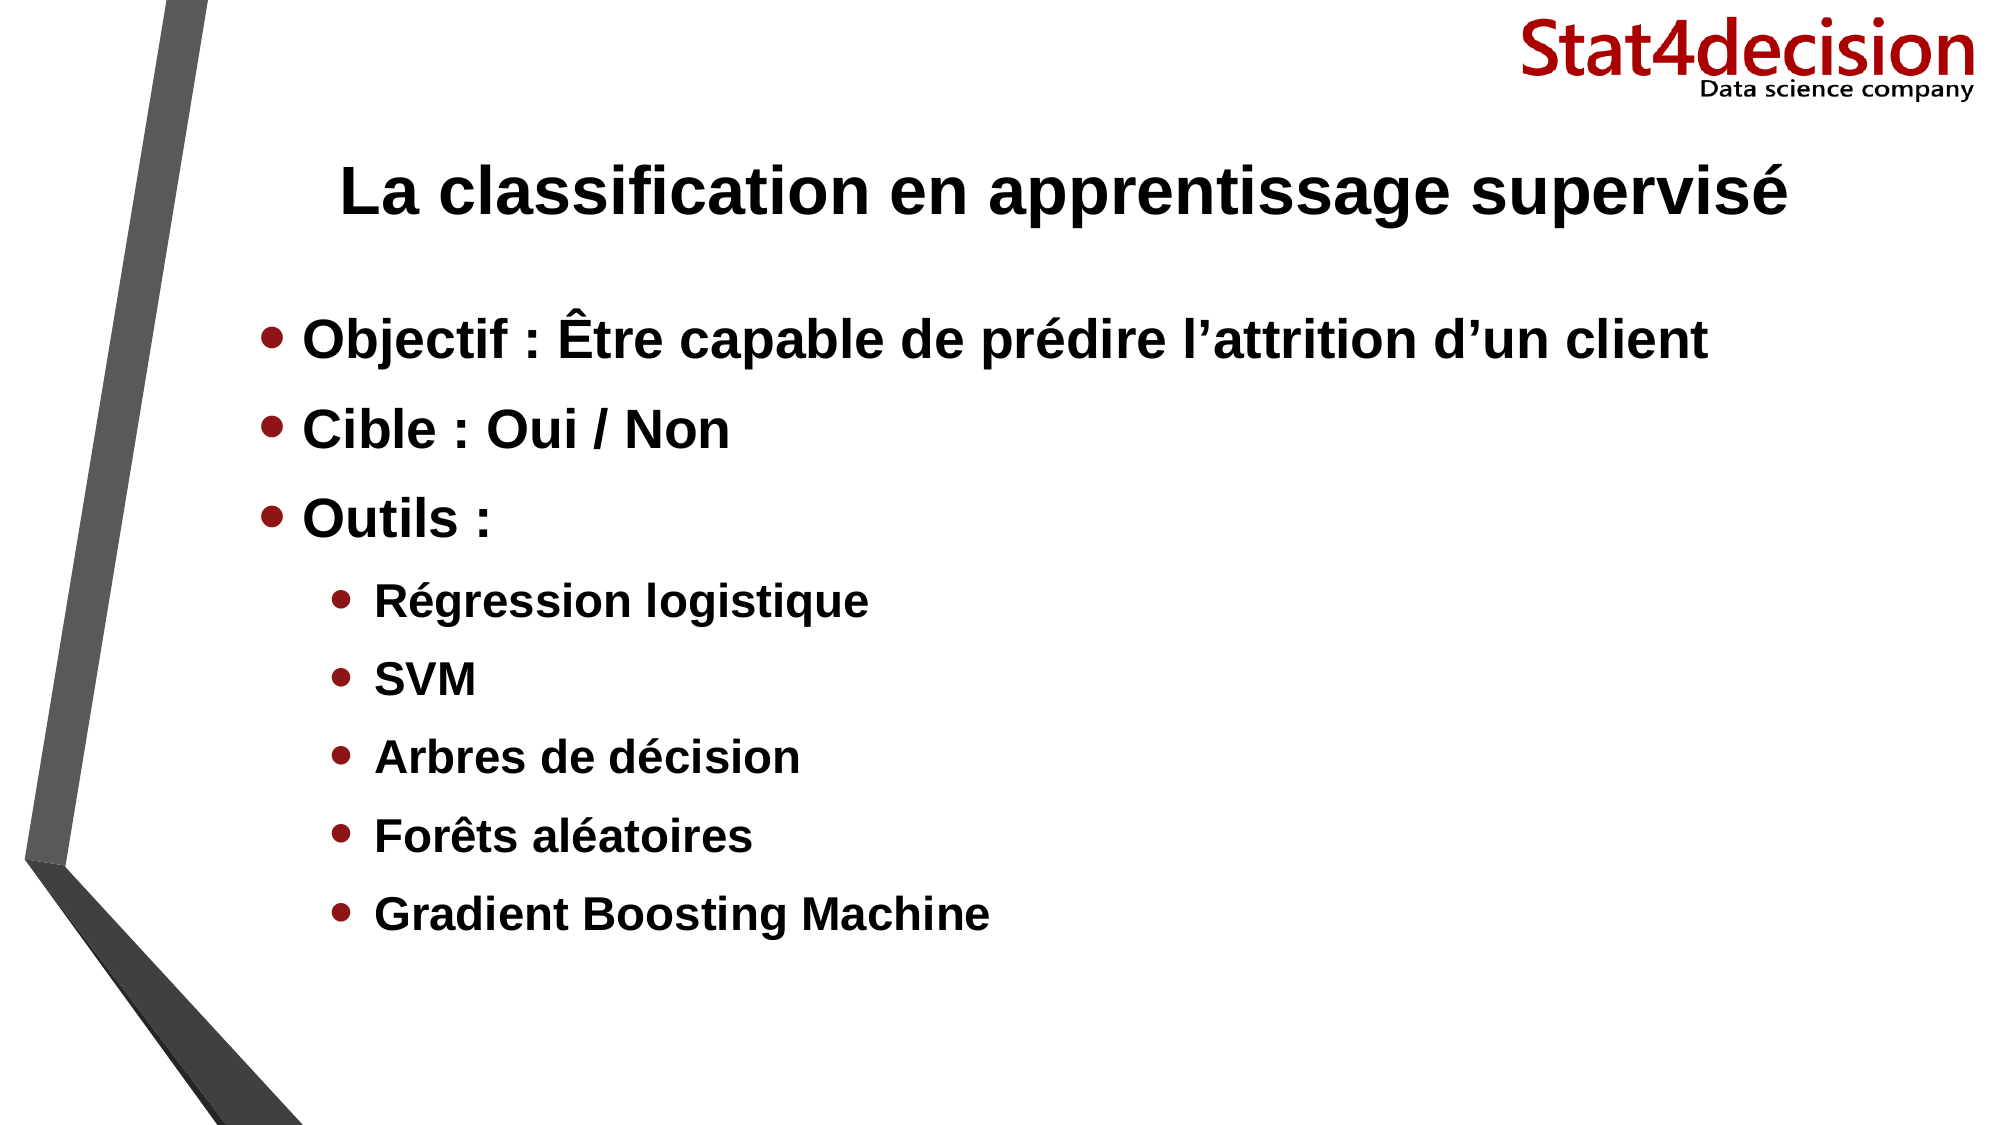

# La classification en apprentissage supervisé
Objectif : Être capable de prédire l’attrition d’un client
Cible : Oui / Non
Outils :
Régression logistique
SVM
Arbres de décision
Forêts aléatoires
Gradient Boosting Machine